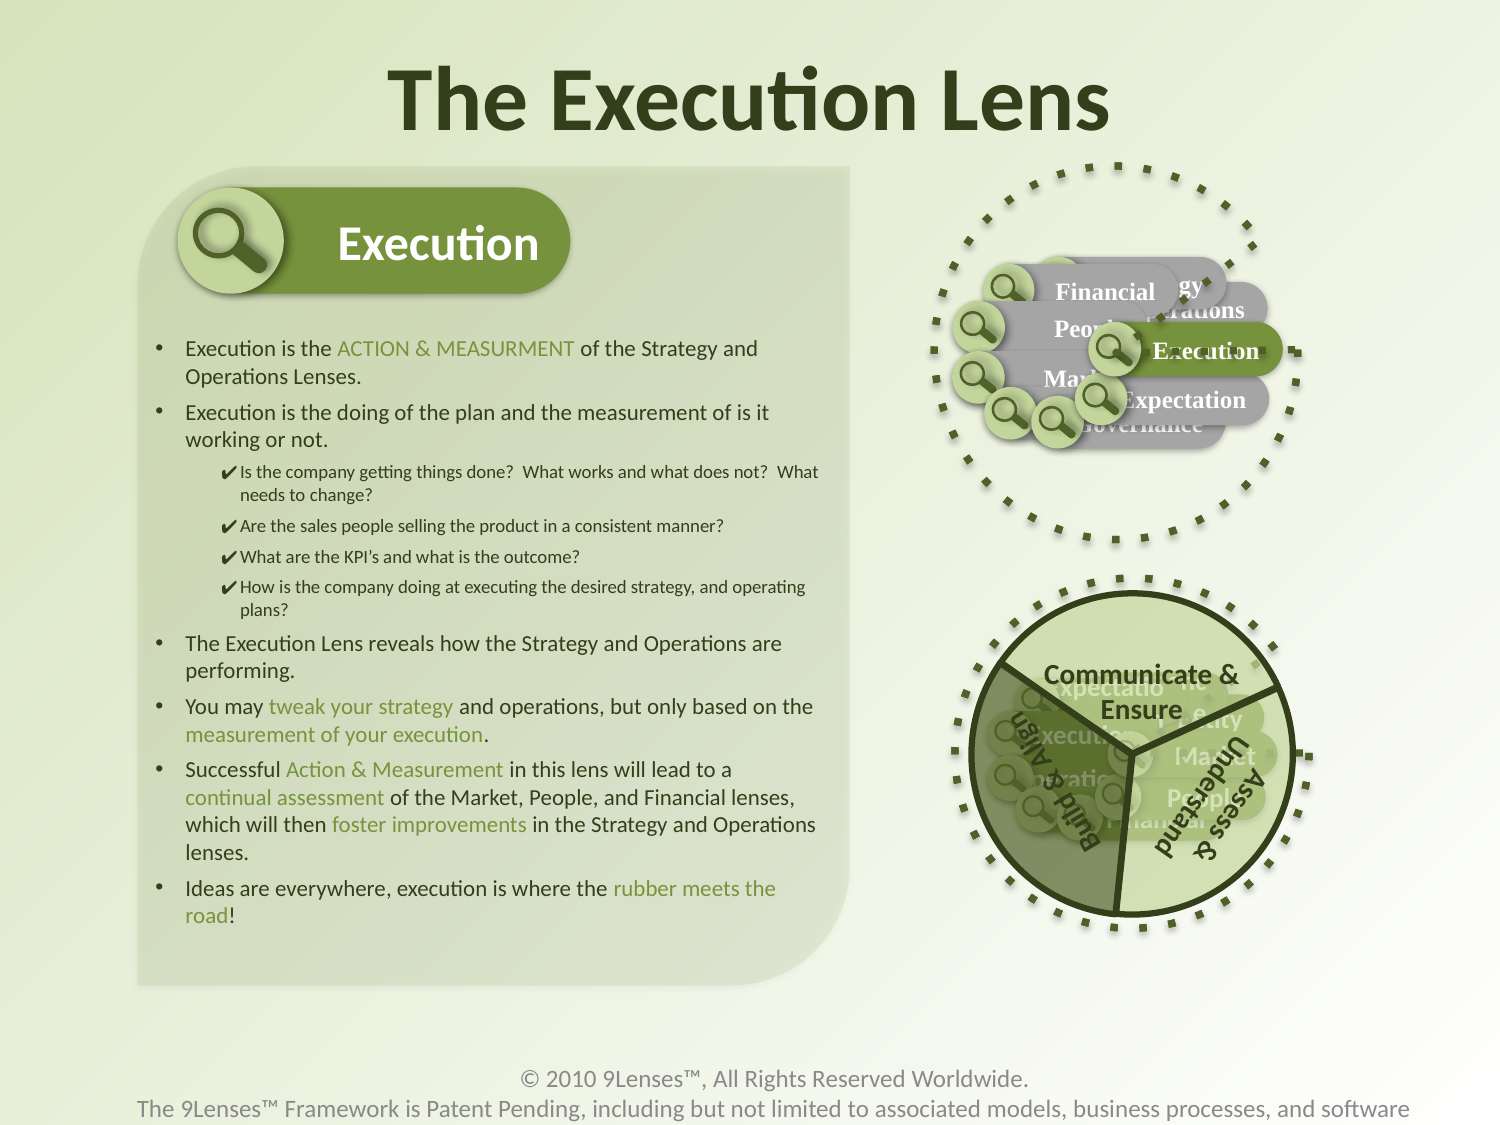

# The Execution Lens

Strategy

Financial

Operations

People

Execution

Market

Expectation

Entity

Governance

Execution

Execution is the ACTION & MEASURMENT of the Strategy and Operations Lenses.
Execution is the doing of the plan and the measurement of is it working or not.
Is the company getting things done?  What works and what does not?  What needs to change?
Are the sales people selling the product in a consistent manner?
What are the KPI’s and what is the outcome?
How is the company doing at executing the desired strategy, and operating plans?
The Execution Lens reveals how the Strategy and Operations are performing.
You may tweak your strategy and operations, but only based on the measurement of your execution.
Successful Action & Measurement in this lens will lead to a continual assessment of the Market, People, and Financial lenses, which will then foster improvements in the Strategy and Operations lenses.
Ideas are everywhere, execution is where the rubber meets the road!

Communicate & Ensure

Governance

Expectation

Entity

Execution

Market

Operations

People

Strategy

Financial

Build & Align
Assess & Understand